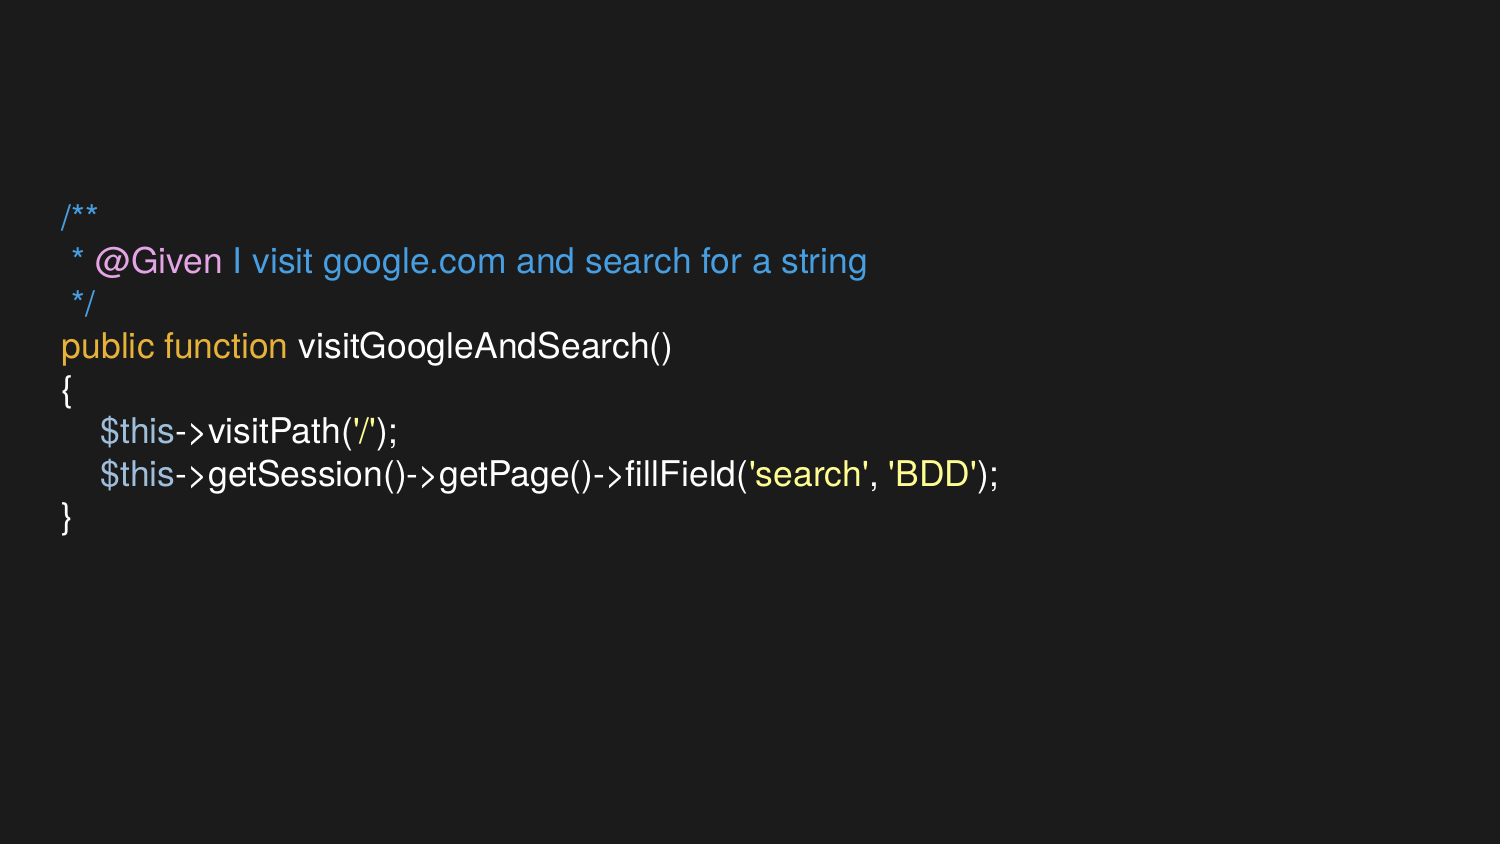

/**
 * @Given I visit google.com and search for a string
 */
public function visitGoogleAndSearch()
{
    $this->visitPath('/');
    $this->getSession()->getPage()->fillField('search', 'BDD');
}